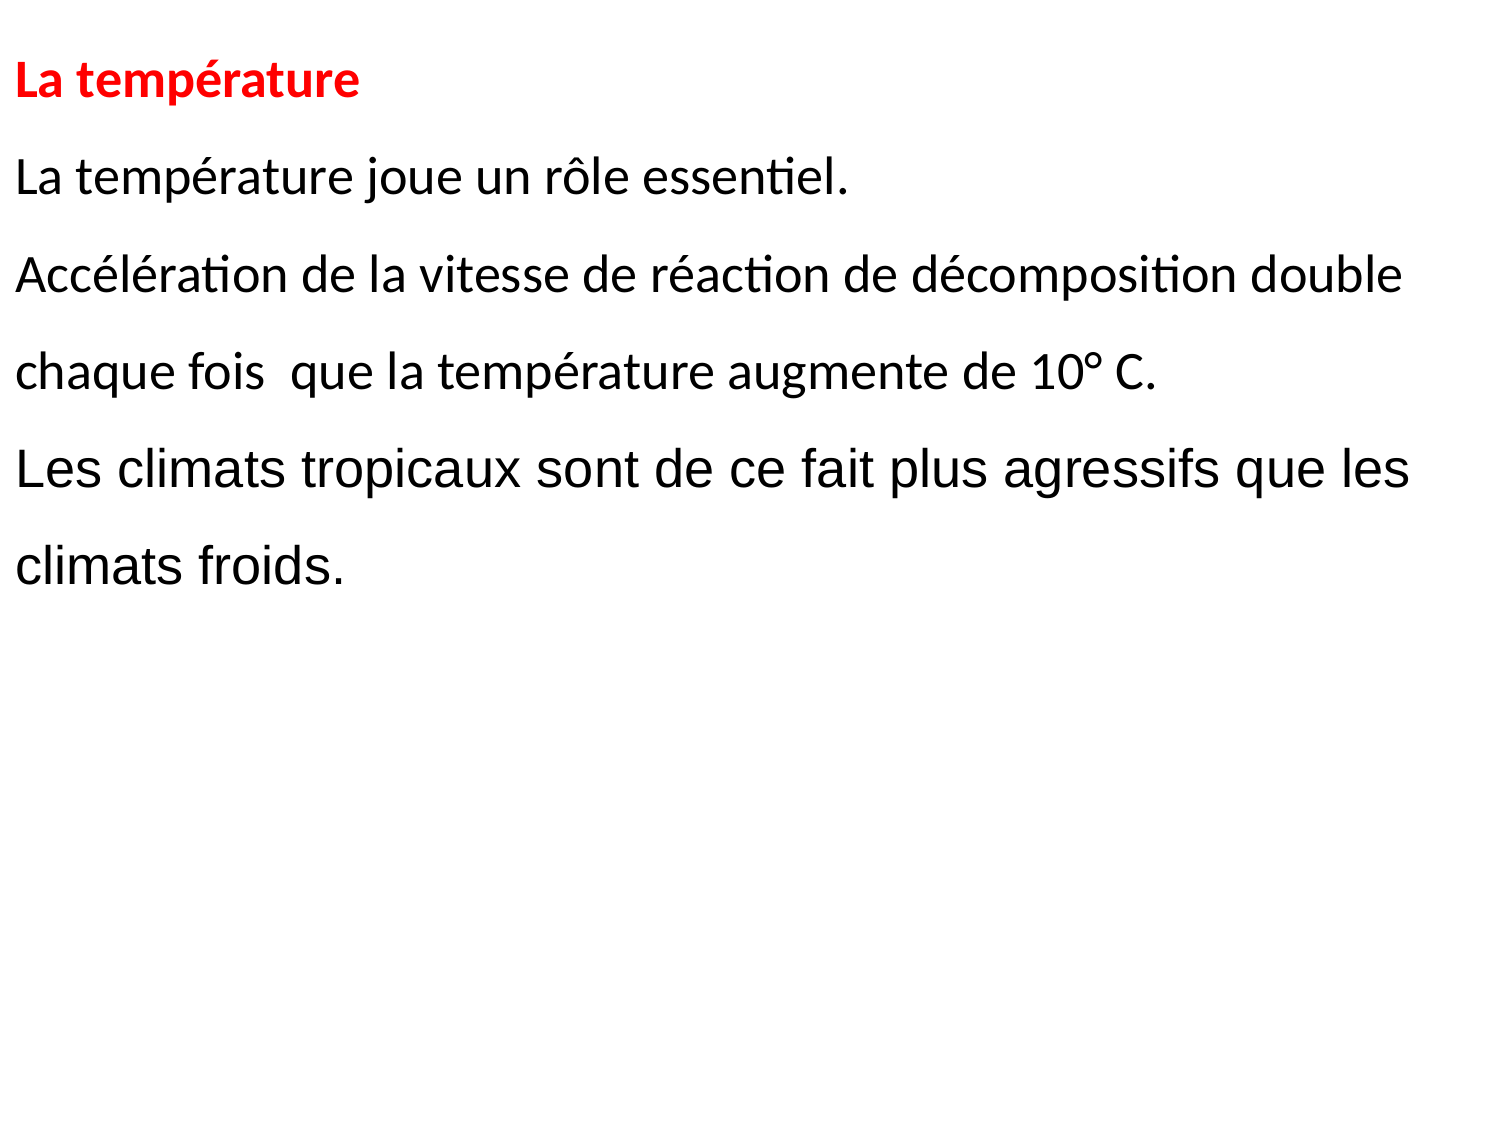

La température
La température joue un rôle essentiel.
Accélération de la vitesse de réaction de décomposition double  chaque fois  que la température augmente de 10° C.
Les climats tropicaux sont de ce fait plus agressifs que les climats froids.